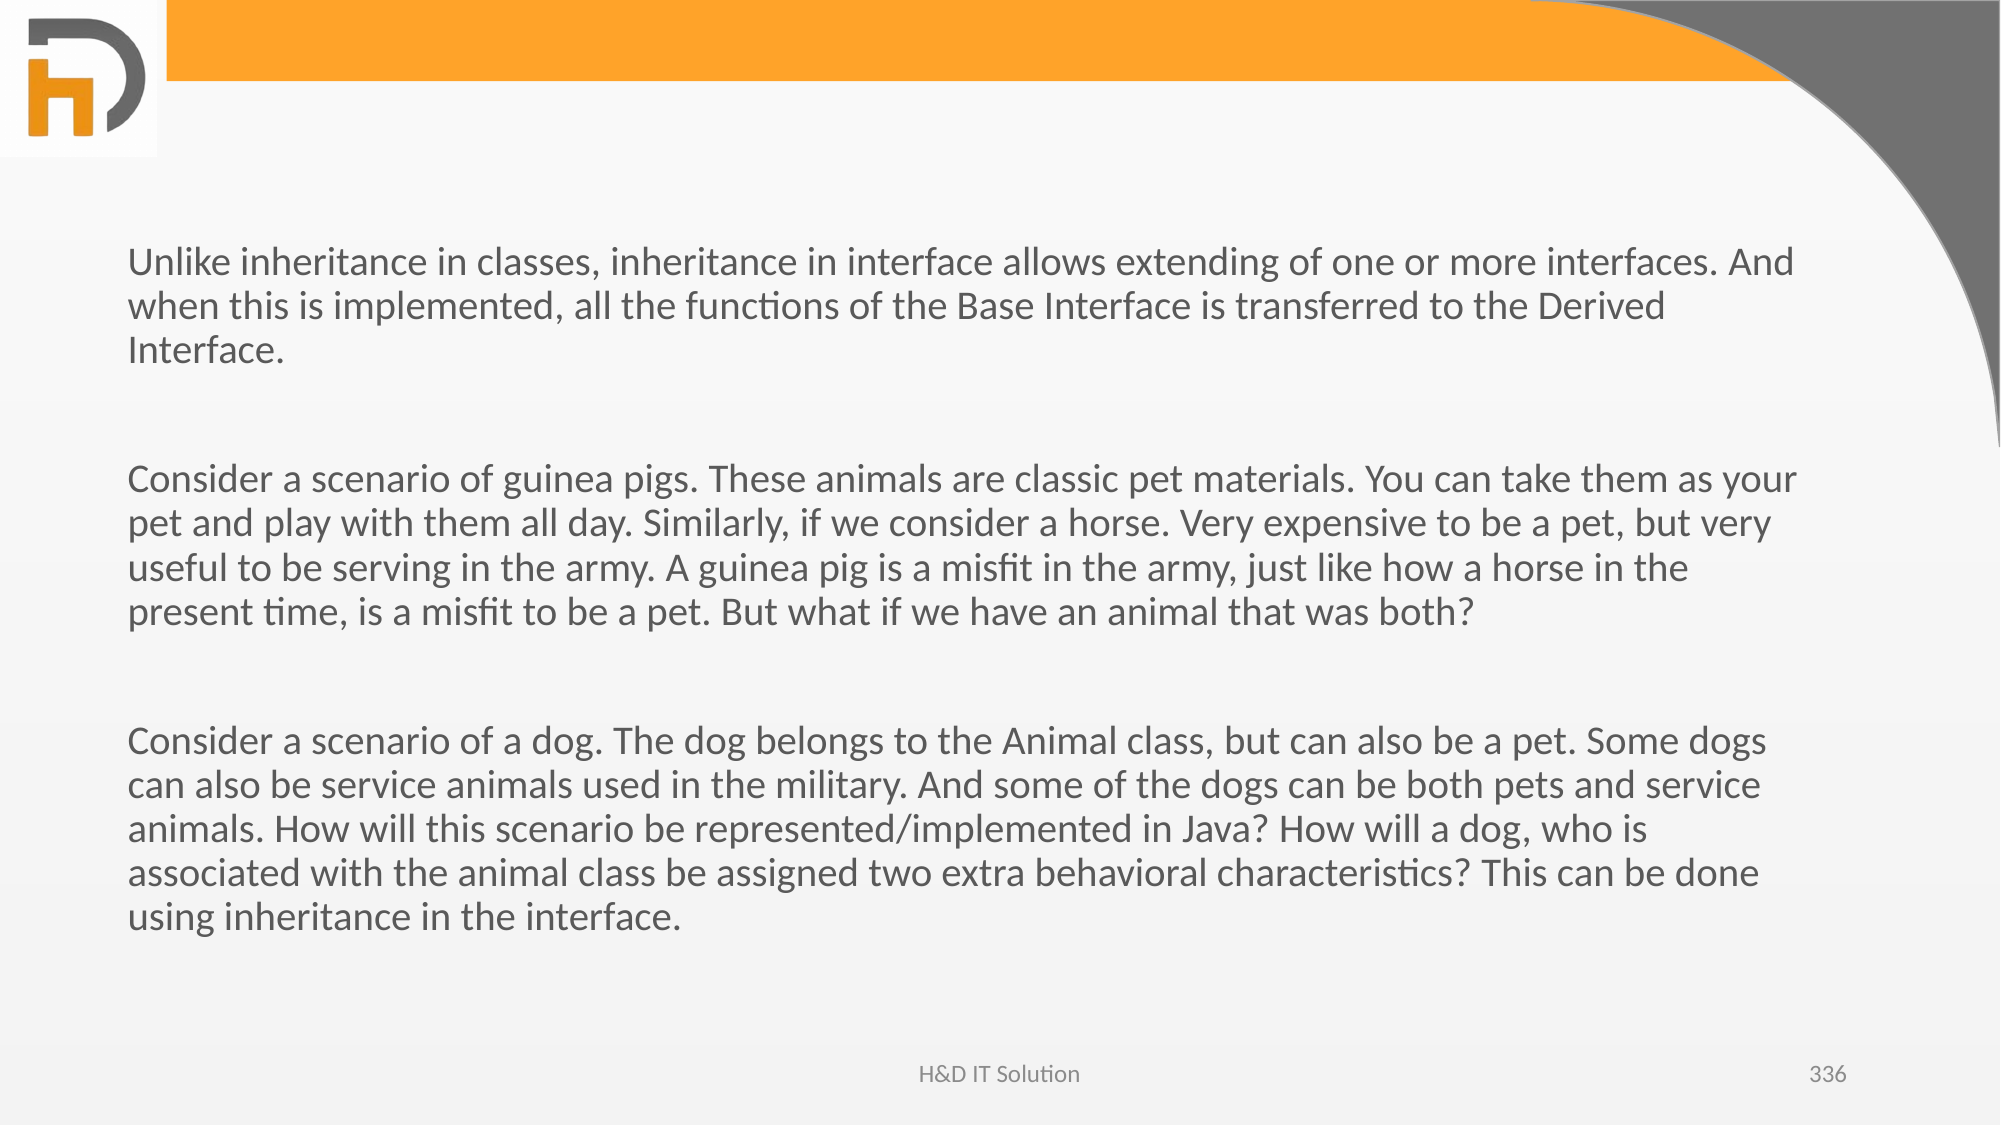

Unlike inheritance in classes, inheritance in interface allows extending of one or more interfaces. And when this is implemented, all the functions of the Base Interface is transferred to the Derived Interface.

Consider a scenario of guinea pigs. These animals are classic pet materials. You can take them as your pet and play with them all day. Similarly, if we consider a horse. Very expensive to be a pet, but very useful to be serving in the army. A guinea pig is a misfit in the army, just like how a horse in the present time, is a misfit to be a pet. But what if we have an animal that was both?

Consider a scenario of a dog. The dog belongs to the Animal class, but can also be a pet. Some dogs can also be service animals used in the military. And some of the dogs can be both pets and service animals. How will this scenario be represented/implemented in Java? How will a dog, who is associated with the animal class be assigned two extra behavioral characteristics? This can be done using inheritance in the interface.

H&D IT Solution
336